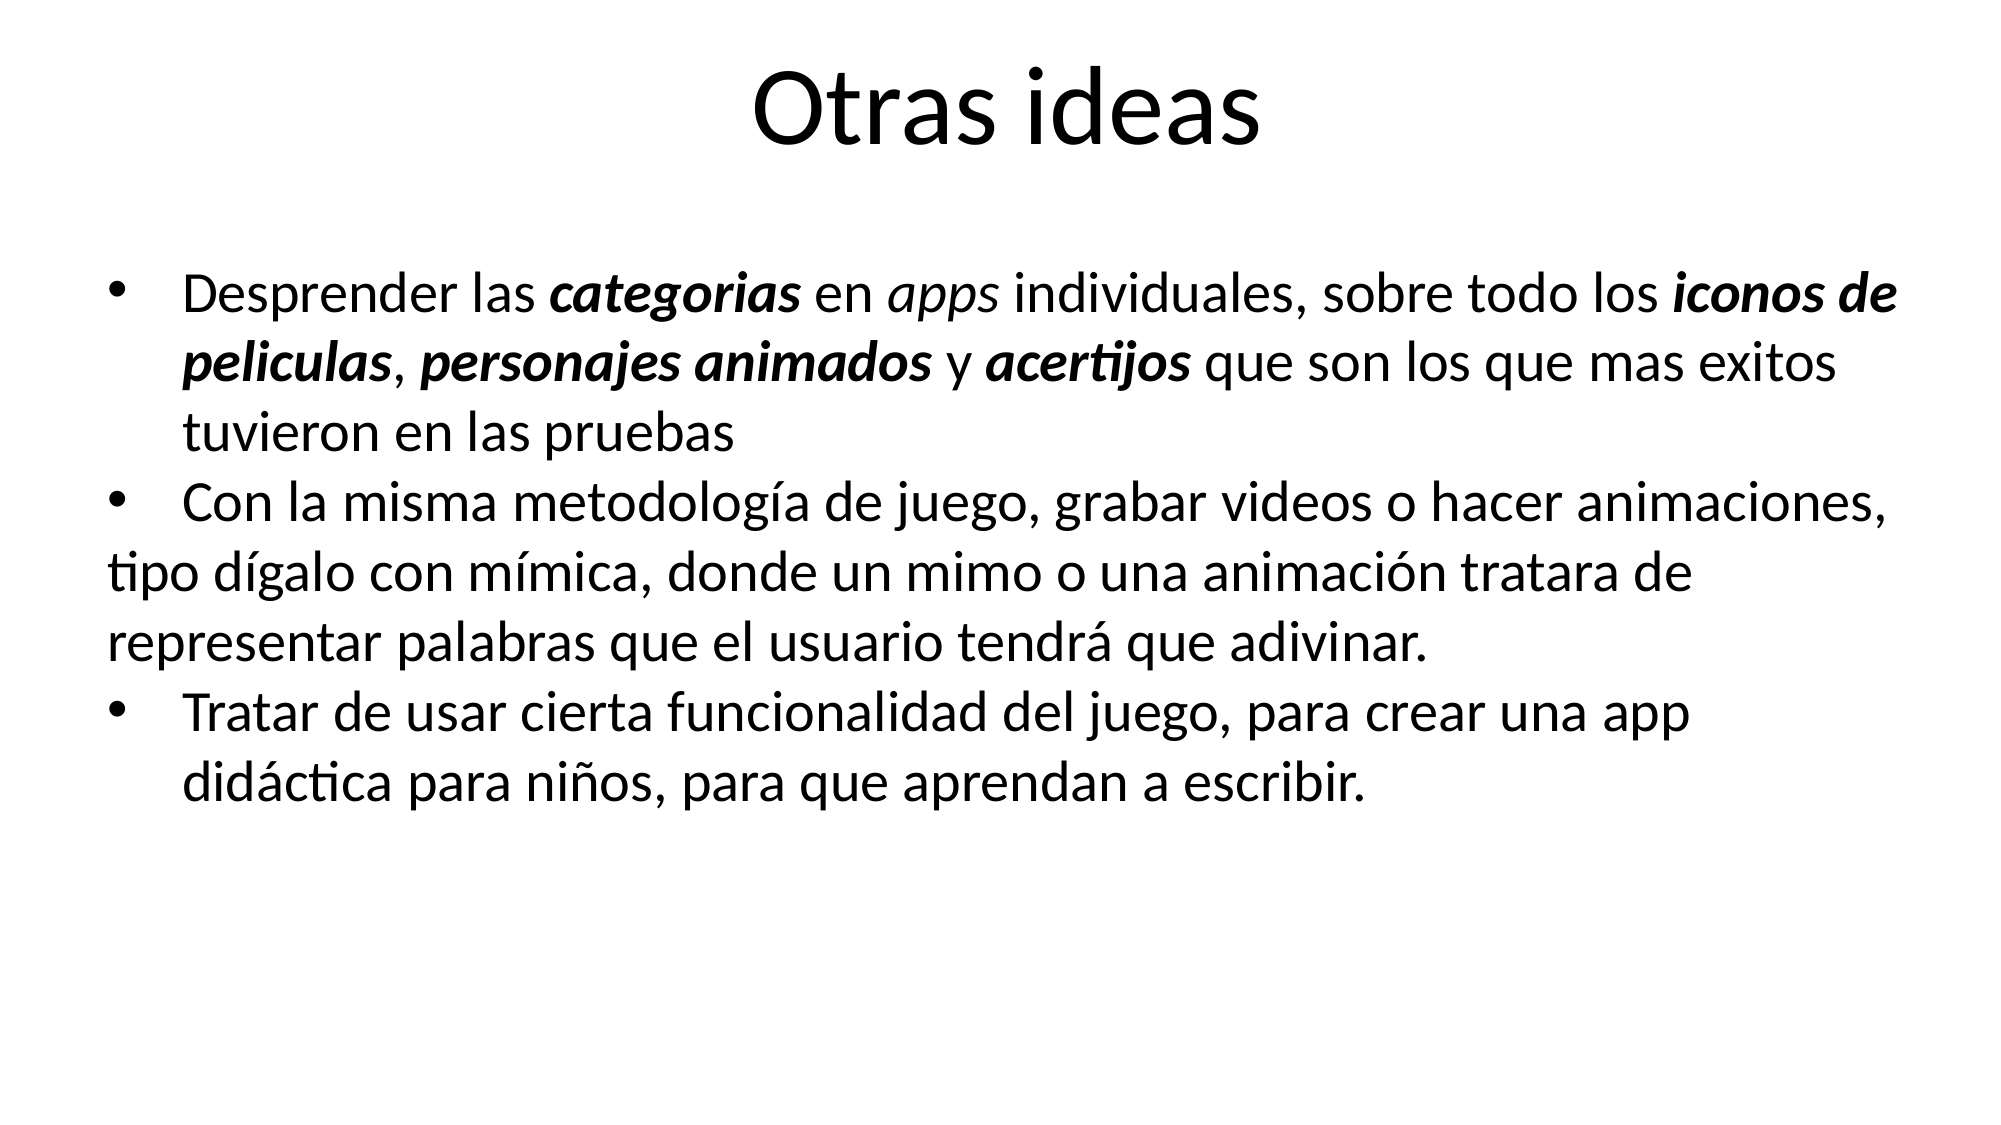

Otras ideas
Desprender las categorias en apps individuales, sobre todo los iconos de peliculas, personajes animados y acertijos que son los que mas exitos tuvieron en las pruebas
Con la misma metodología de juego, grabar videos o hacer animaciones,
tipo dígalo con mímica, donde un mimo o una animación tratara de representar palabras que el usuario tendrá que adivinar.
Tratar de usar cierta funcionalidad del juego, para crear una app didáctica para niños, para que aprendan a escribir.